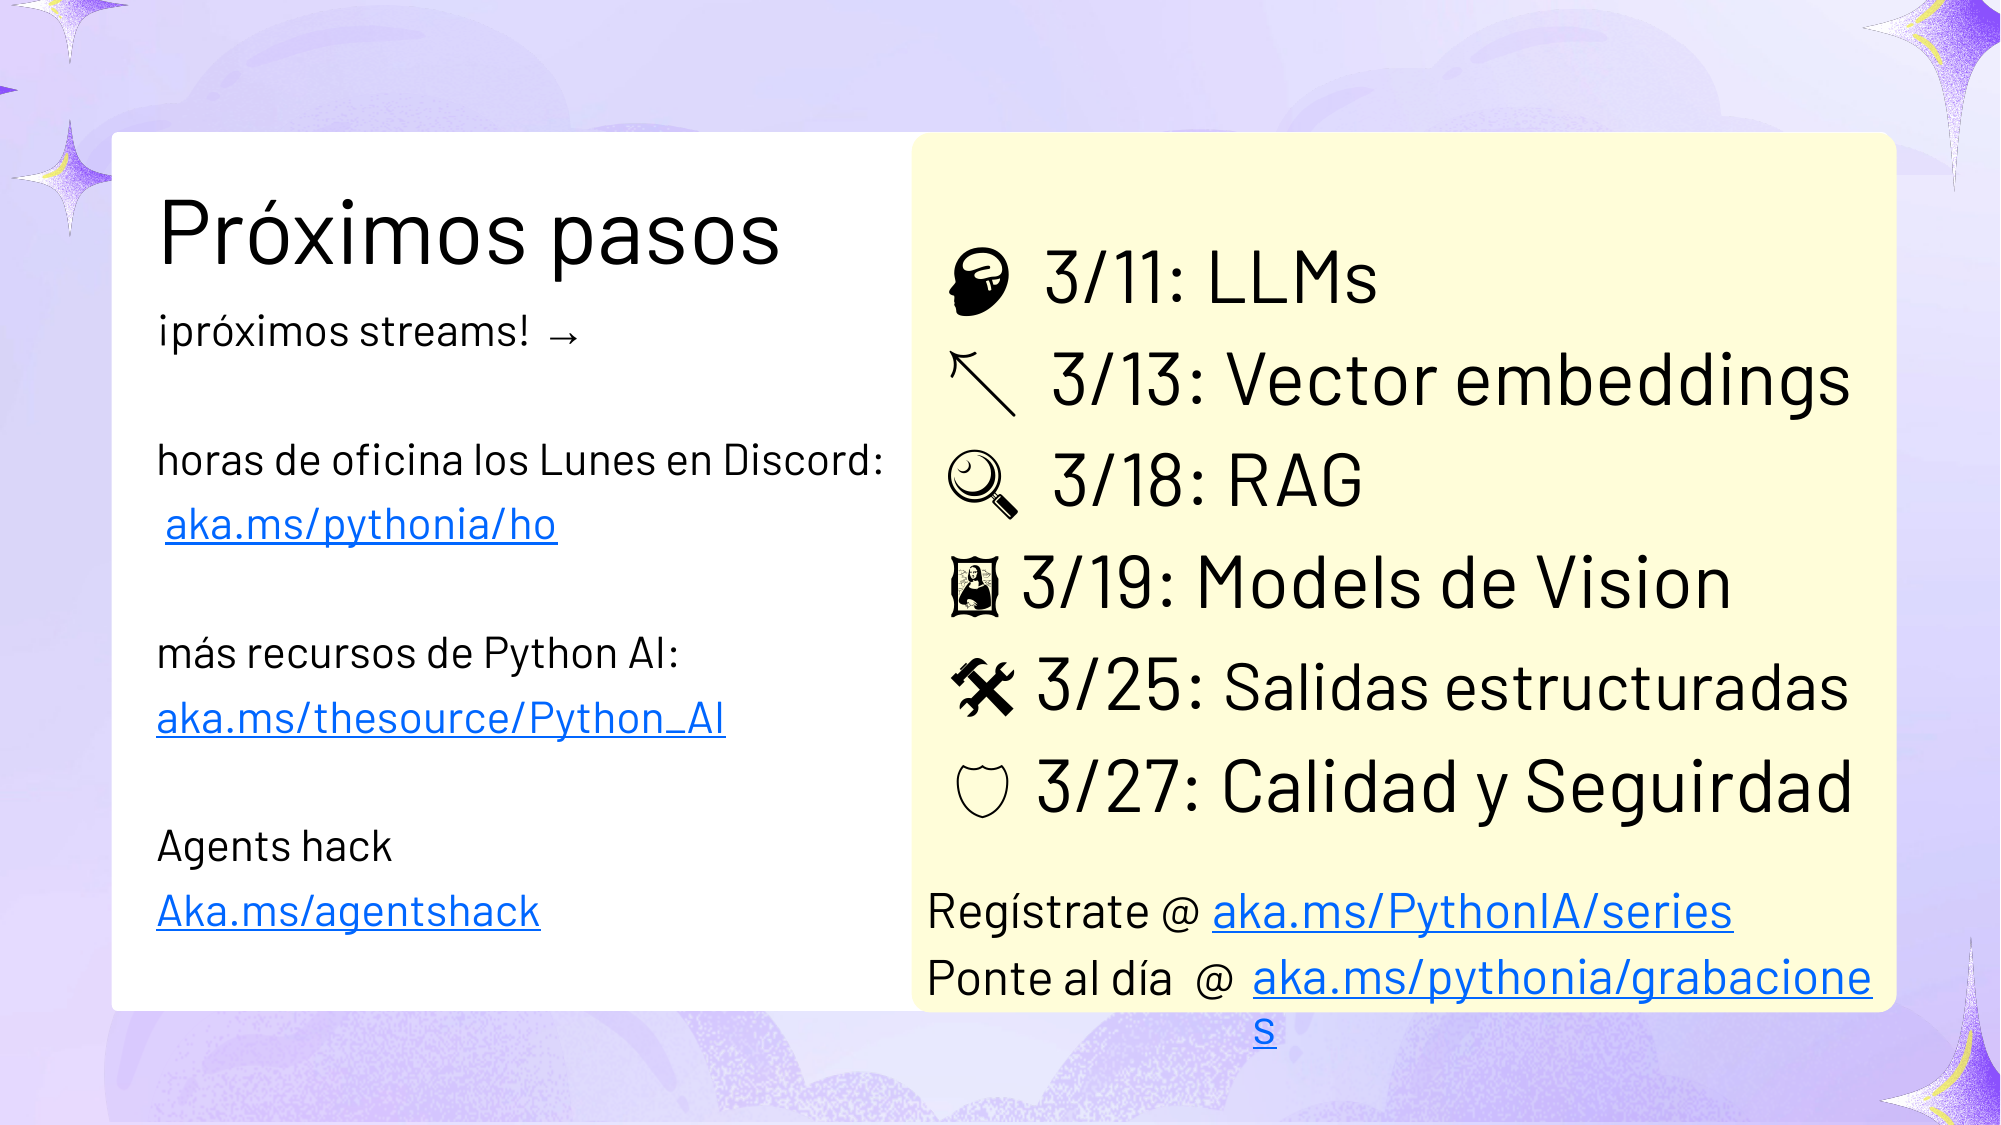

# Próximos pasos
🧠  3/11: LLMs
↖️  3/13: Vector embeddings
🔍  3/18: RAG
🖼️ 3/19: Models de Vision
🛠️ 3/25: Salidas estructuradas
🛡️ 3/27: Calidad y Seguirdad
¡próximos streams! →

horas de oficina los Lunes en Discord:
 aka.ms/pythonia/ho

más recursos de Python AI:
aka.ms/thesource/Python_AI

Agents hack
Aka.ms/agentshack
Regístrate @ aka.ms/PythonIA/series
aka.ms/pythonia/grabaciones
Ponte al día  @